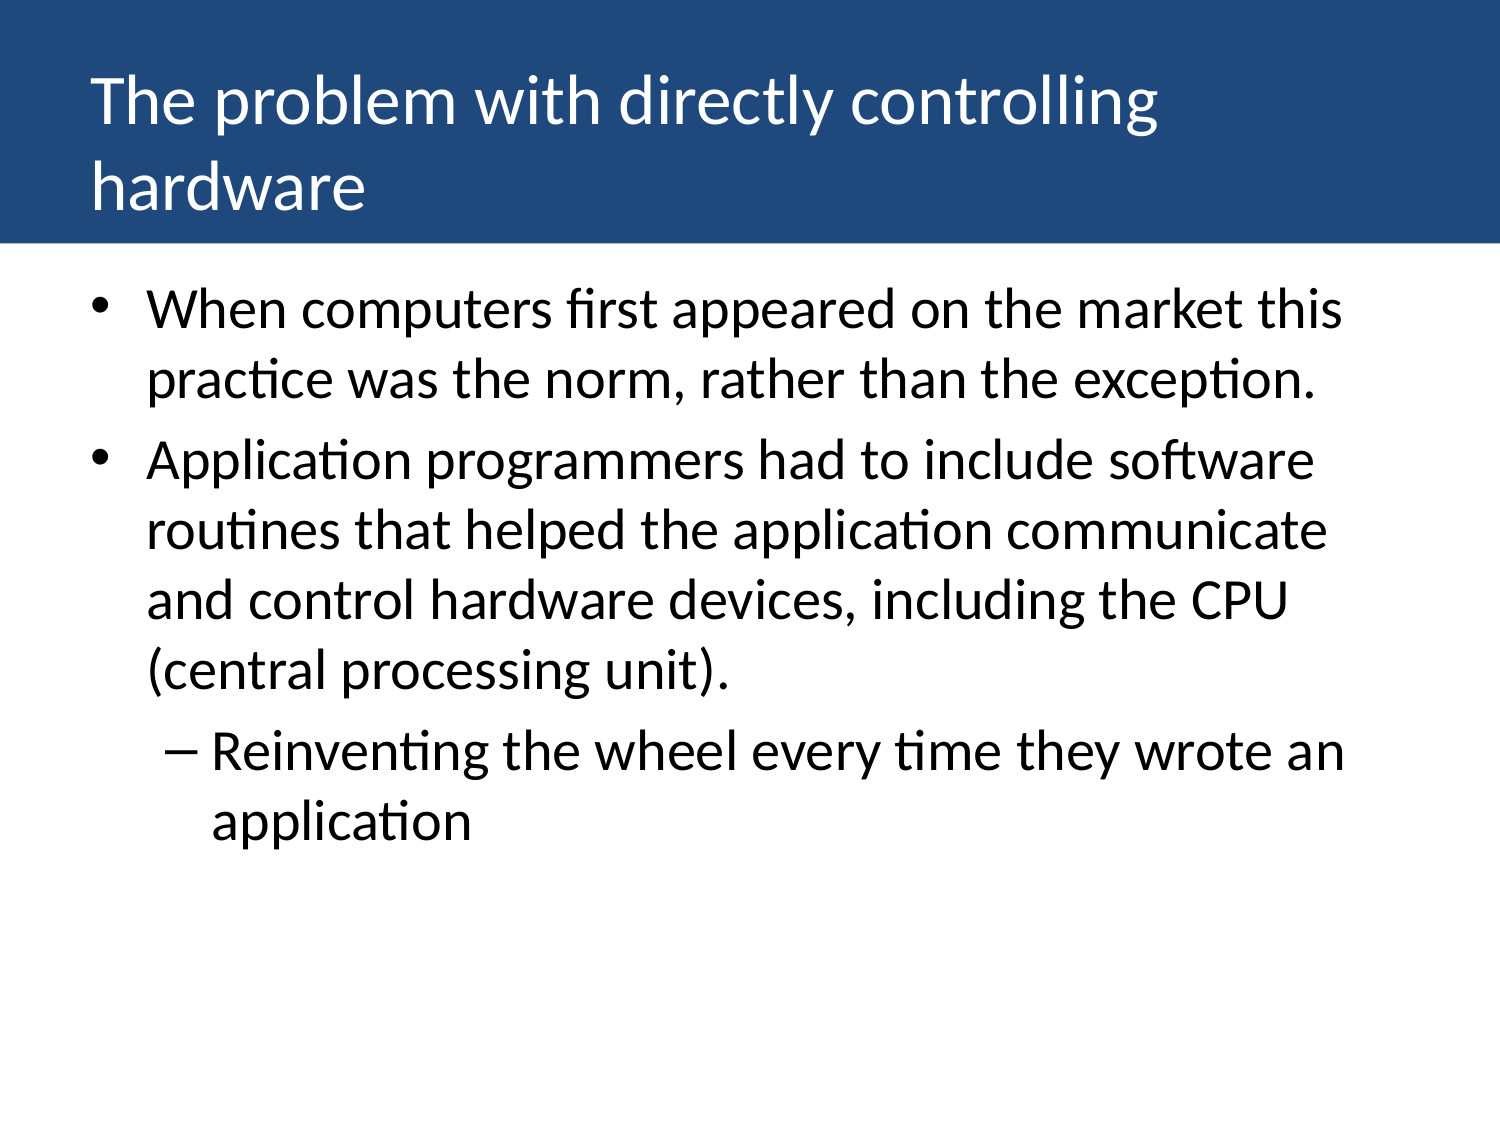

# The problem with directly controlling hardware
When computers first appeared on the market this practice was the norm, rather than the exception.
Application programmers had to include software routines that helped the application communicate and control hardware devices, including the CPU (central processing unit).
Reinventing the wheel every time they wrote an application